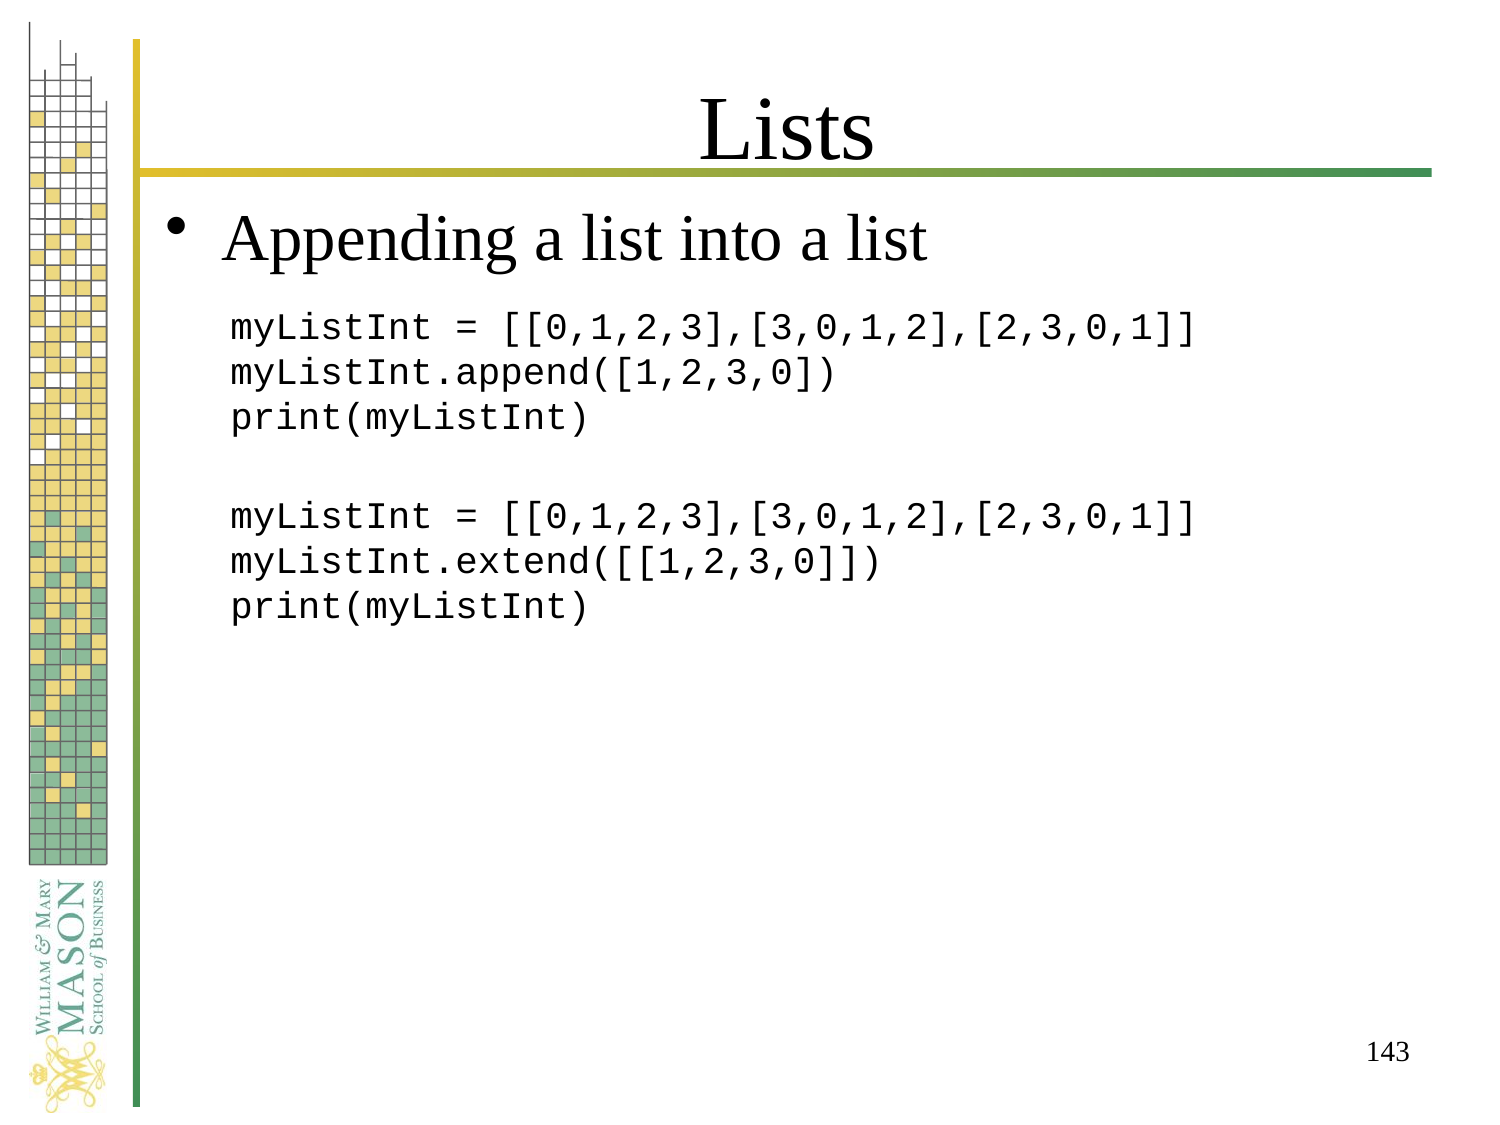

# Lists
Appending a list into a list

myListInt = [[0,1,2,3],[3,0,1,2],[2,3,0,1]]
myListInt.append([1,2,3,0])
print(myListInt)
myListInt = [[0,1,2,3],[3,0,1,2],[2,3,0,1]]
myListInt.extend([[1,2,3,0]])
print(myListInt)
143